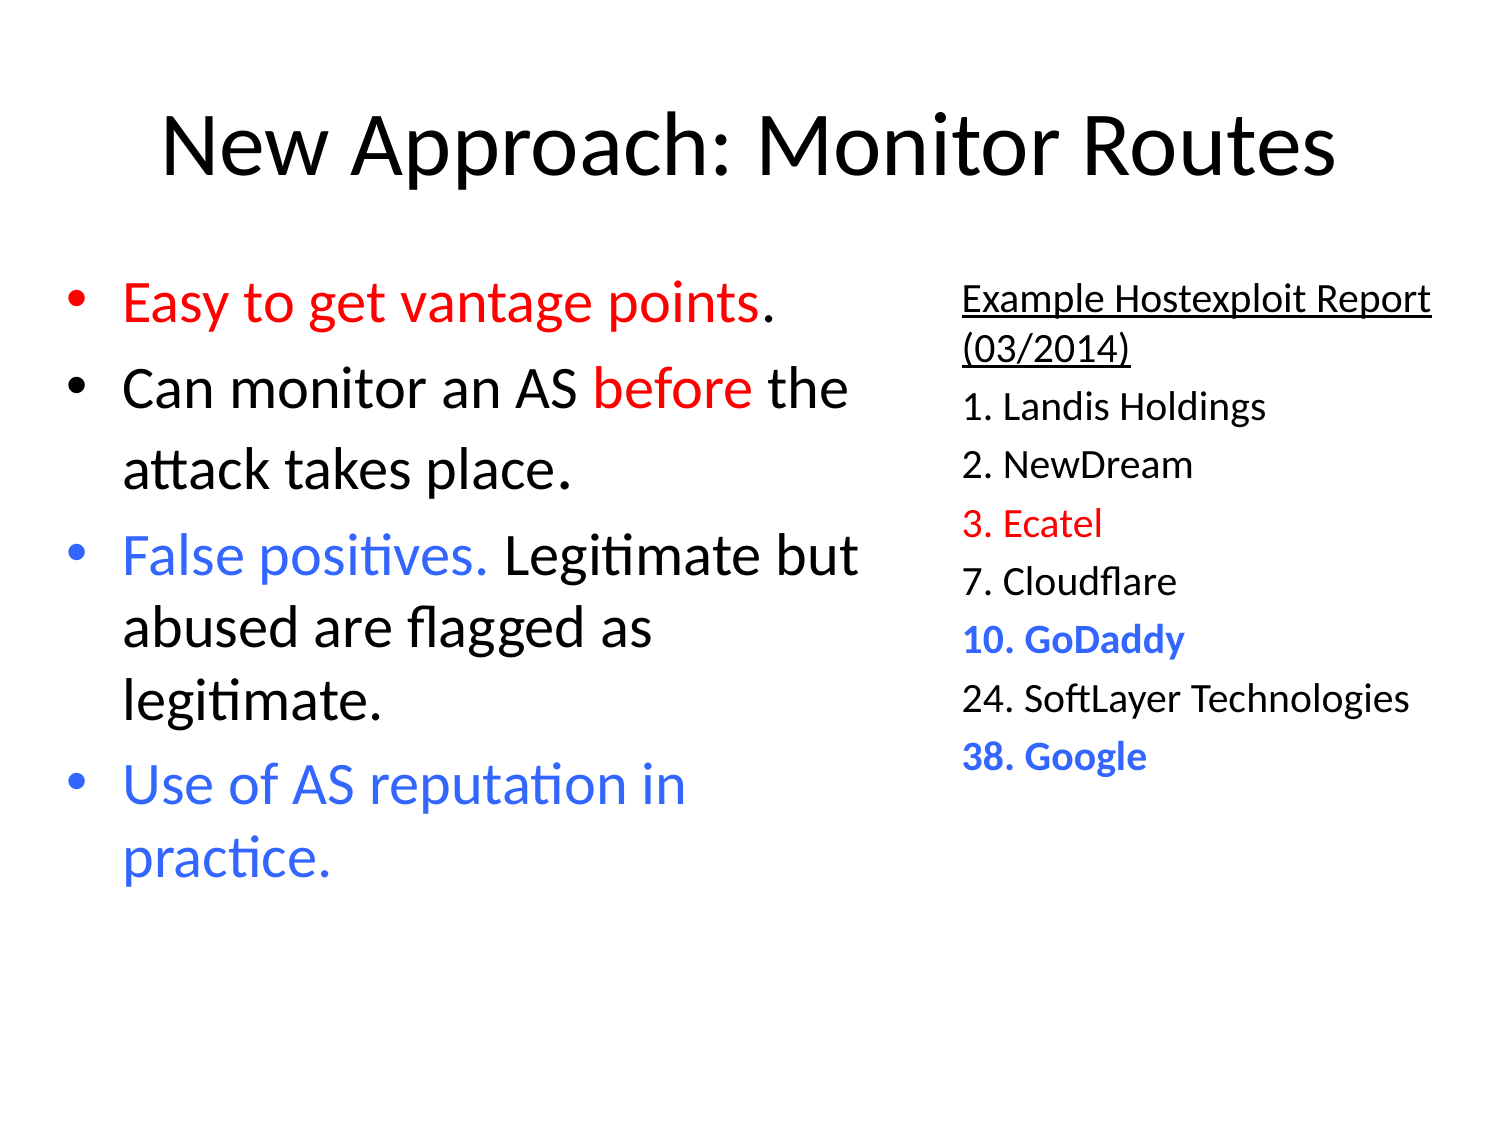

# New Approach: Monitor Routes
Easy to get vantage points.
Can monitor an AS before the attack takes place.
False positives. Legitimate but abused are flagged as legitimate.
Use of AS reputation in practice.
Example Hostexploit Report (03/2014)
1. Landis Holdings
2. NewDream
3. Ecatel
7. Cloudflare
10. GoDaddy
24. SoftLayer Technologies
38. Google